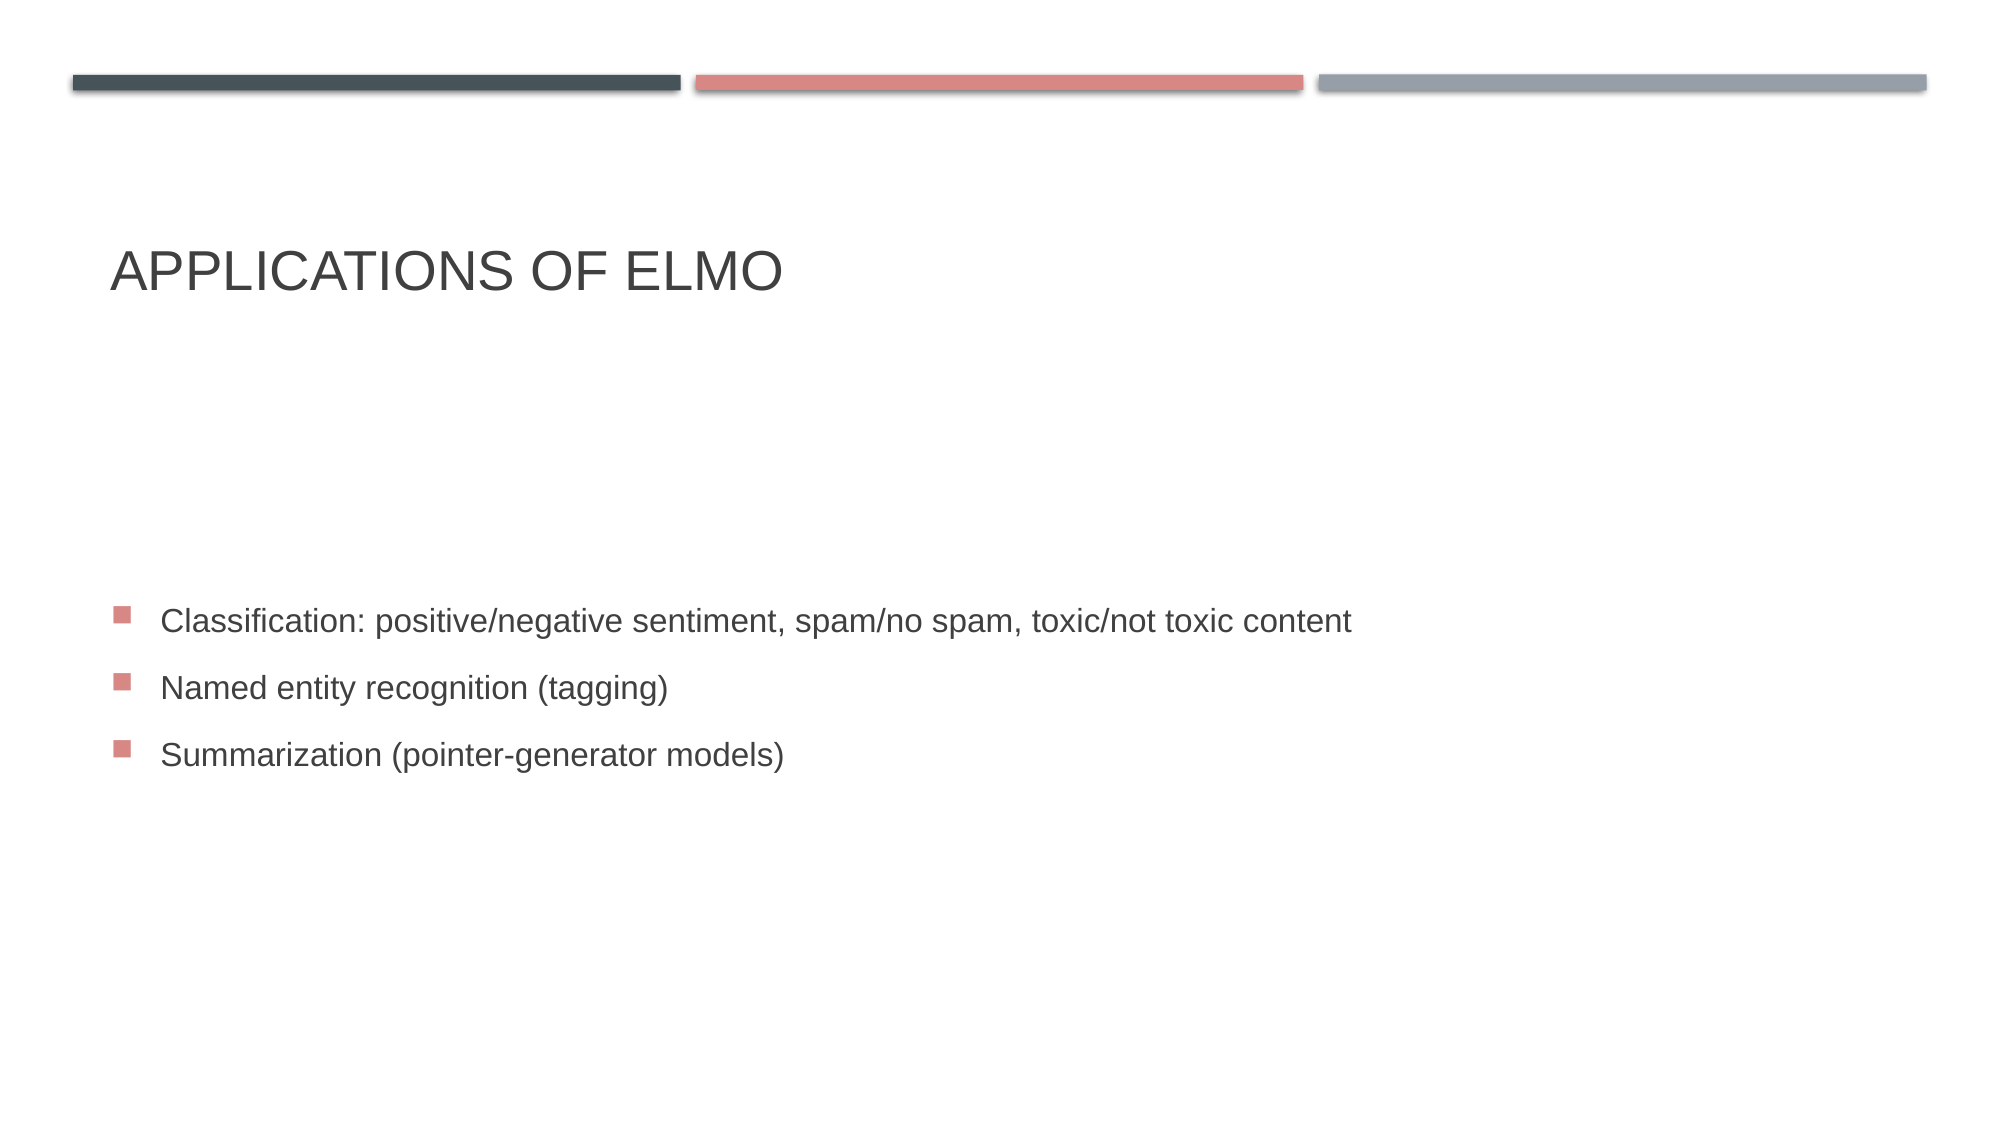

# Applications of ELMO
Classification: positive/negative sentiment, spam/no spam, toxic/not toxic content
Named entity recognition (tagging)
Summarization (pointer-generator models)